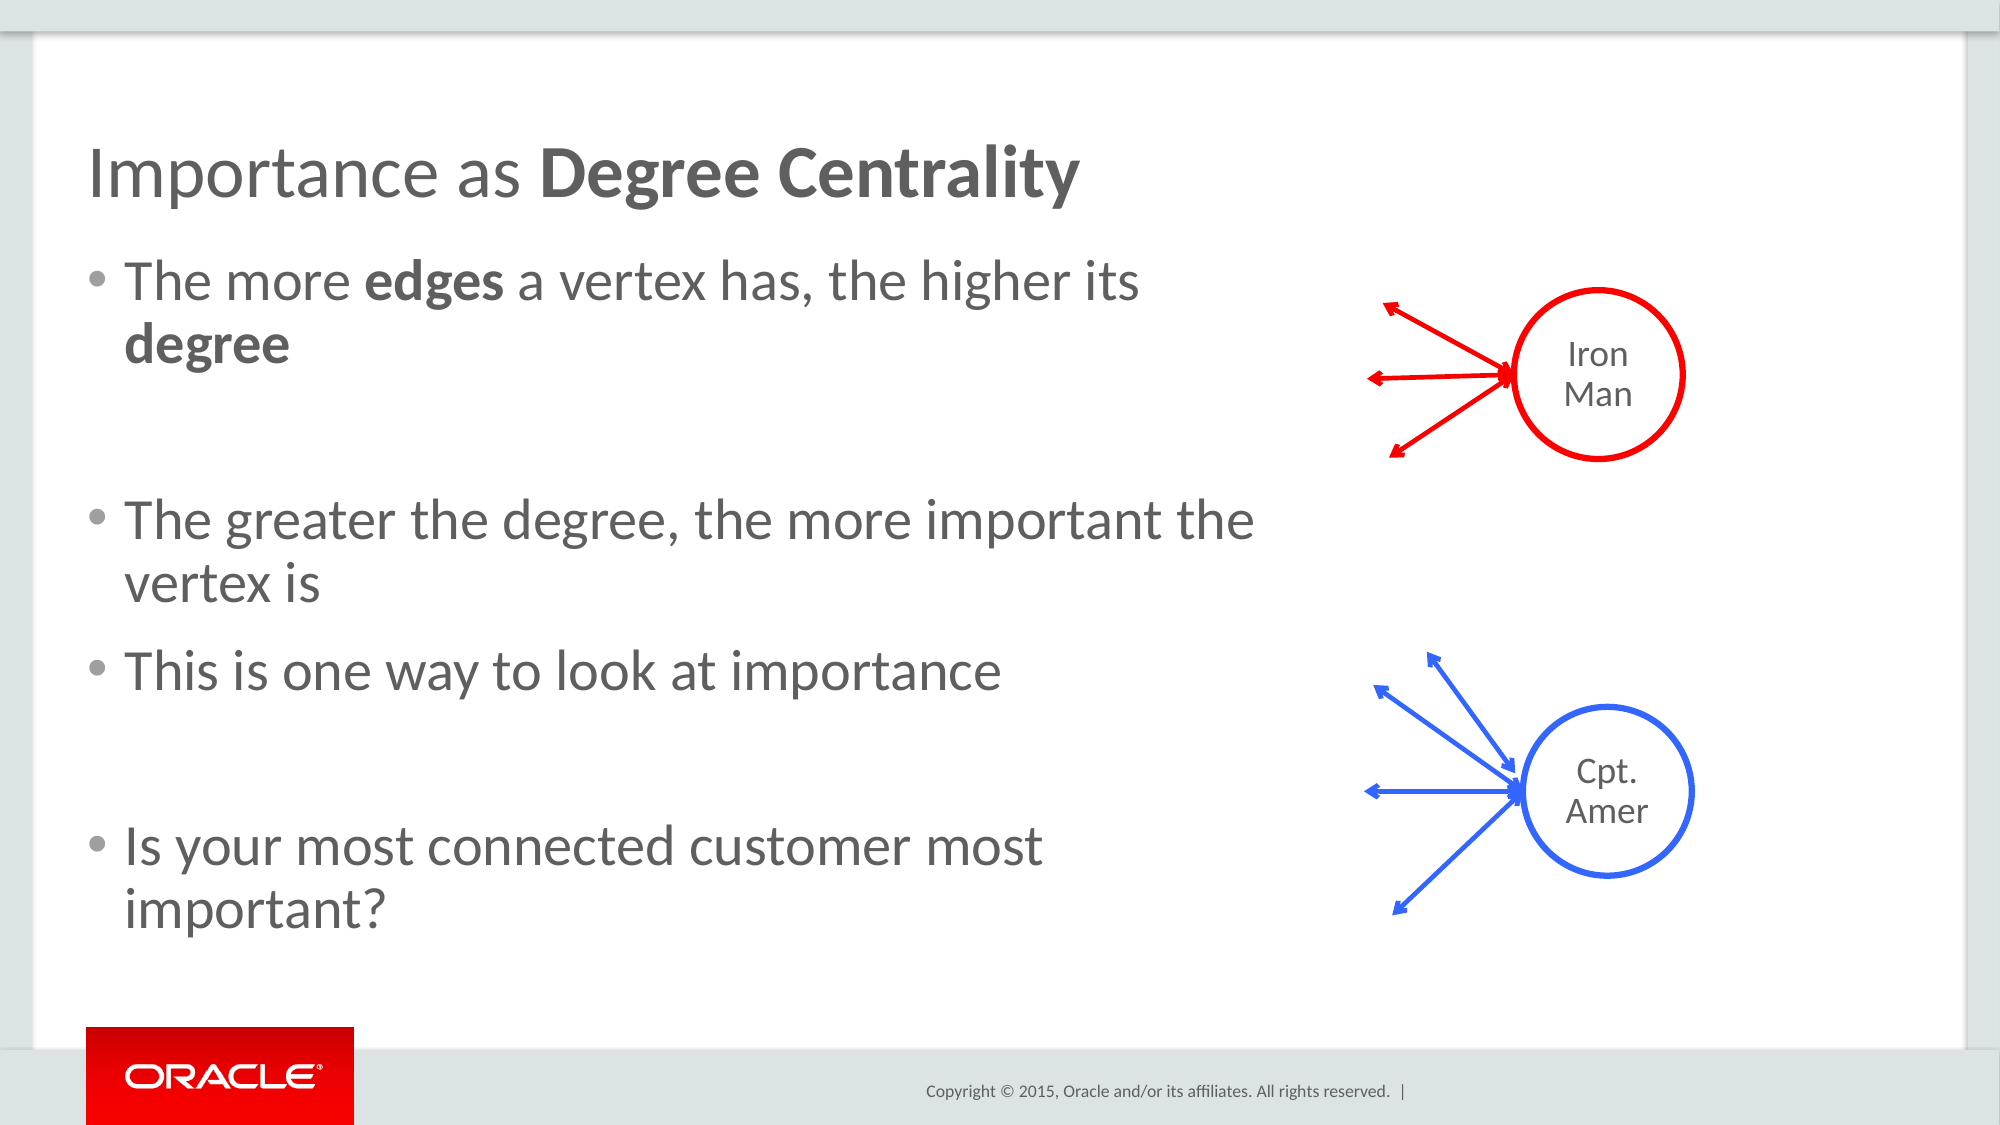

# Importance as Degree Centrality
The more edges a vertex has, the higher its degree

The greater the degree, the more important the vertex is
This is one way to look at importance

Is your most connected customer most important?
Iron Man
Cpt.
Amer